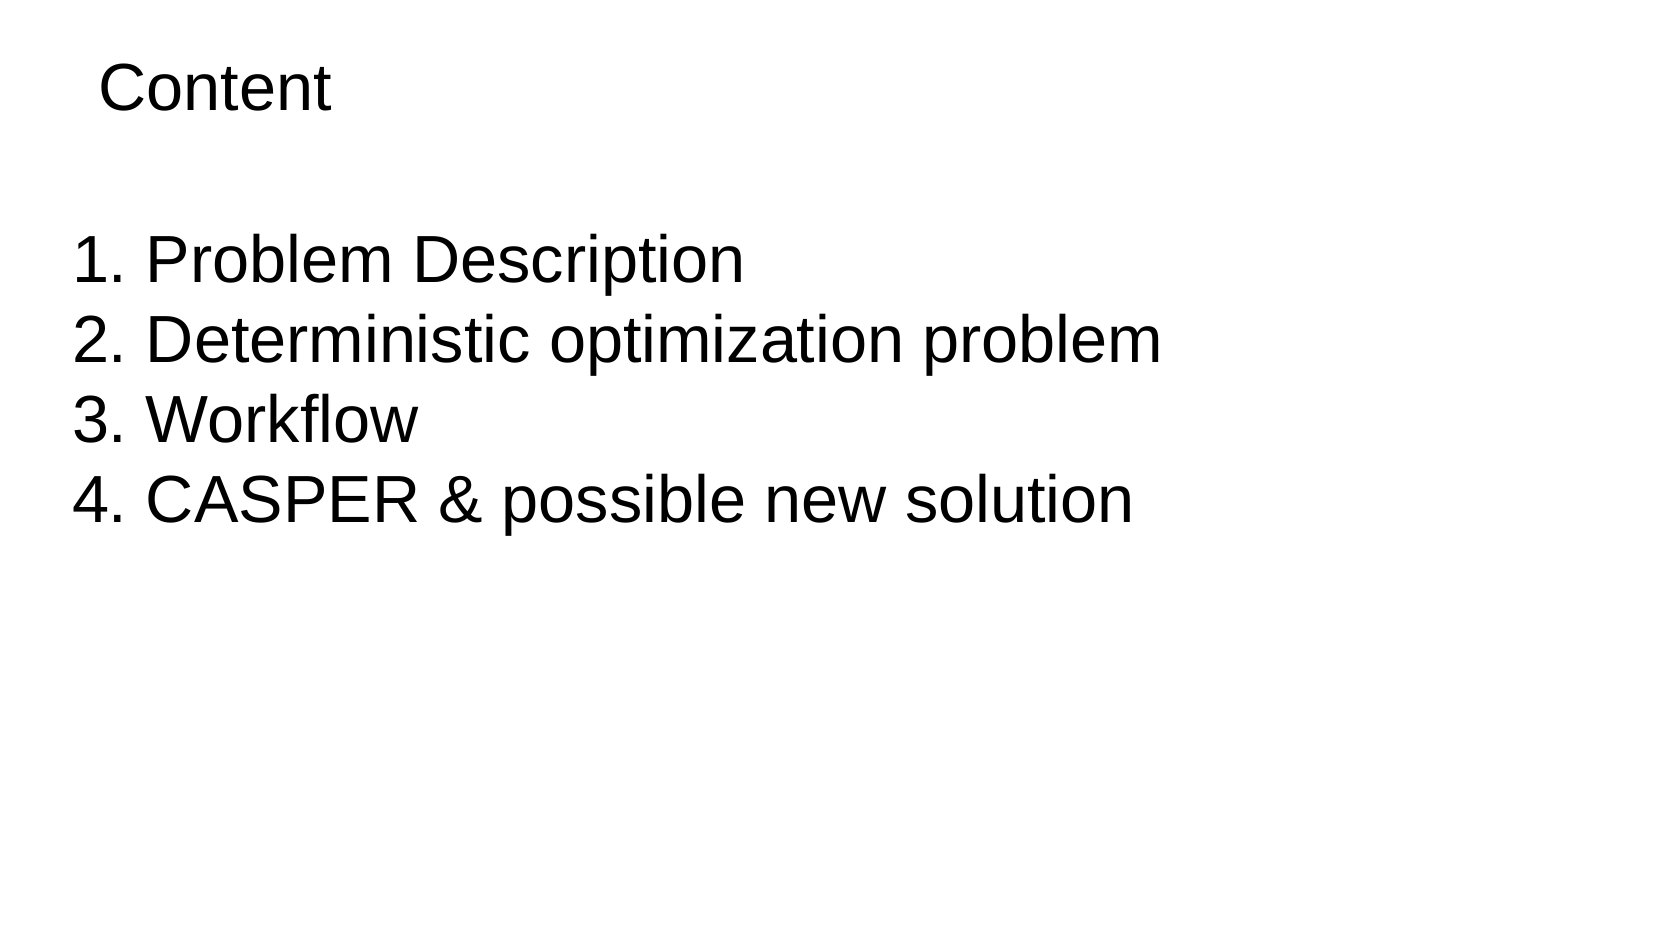

Content
1. Problem Description
2. Deterministic optimization problem
3. Workflow
4. CASPER & possible new solution